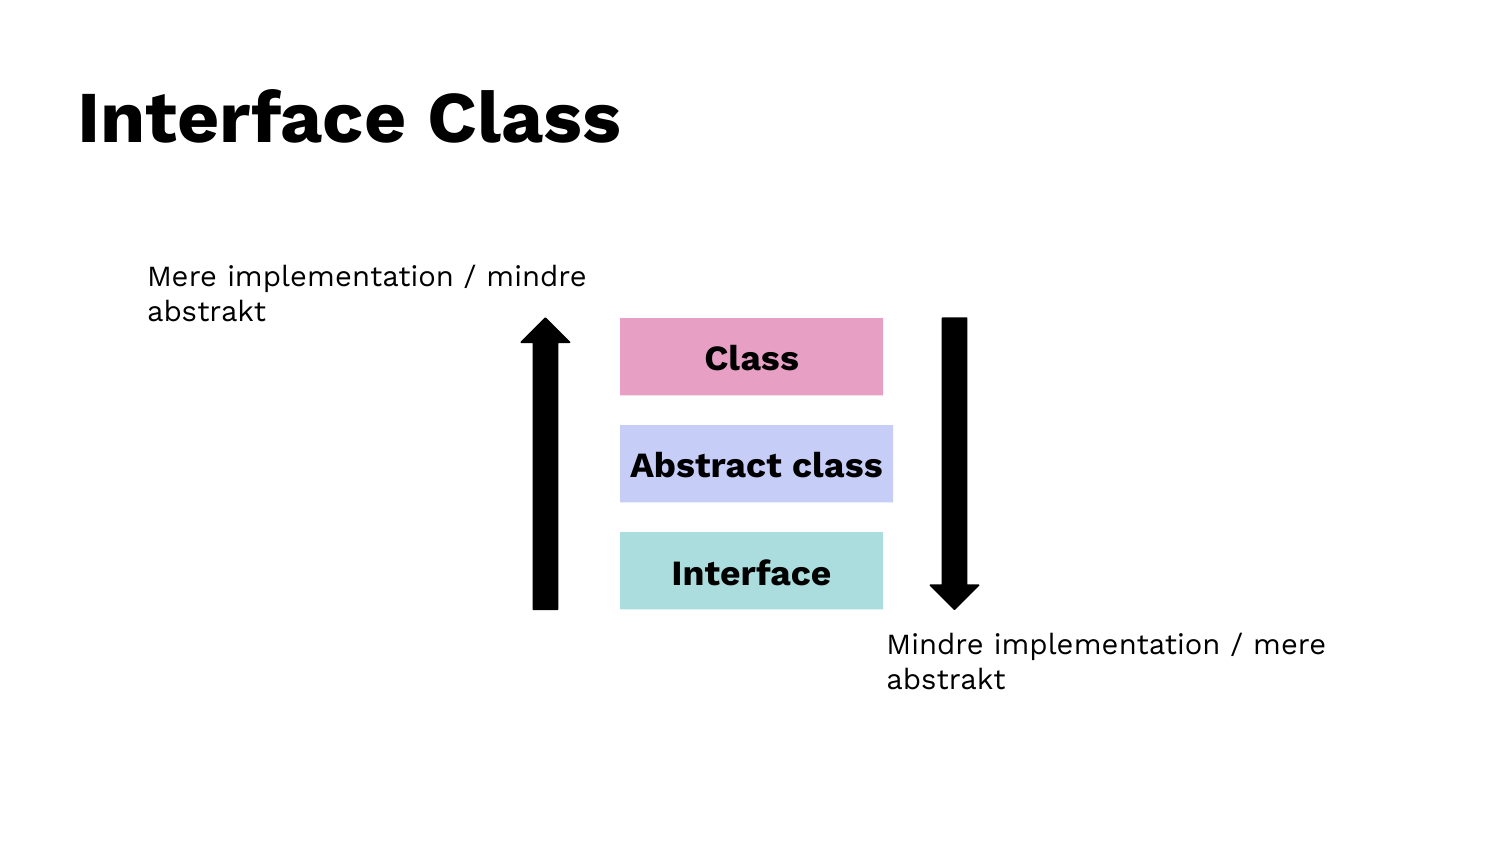

Interface Class
Mere implementation / mindre abstrakt
Class

Abstract class
Interface
Mindre implementation / mere abstrakt